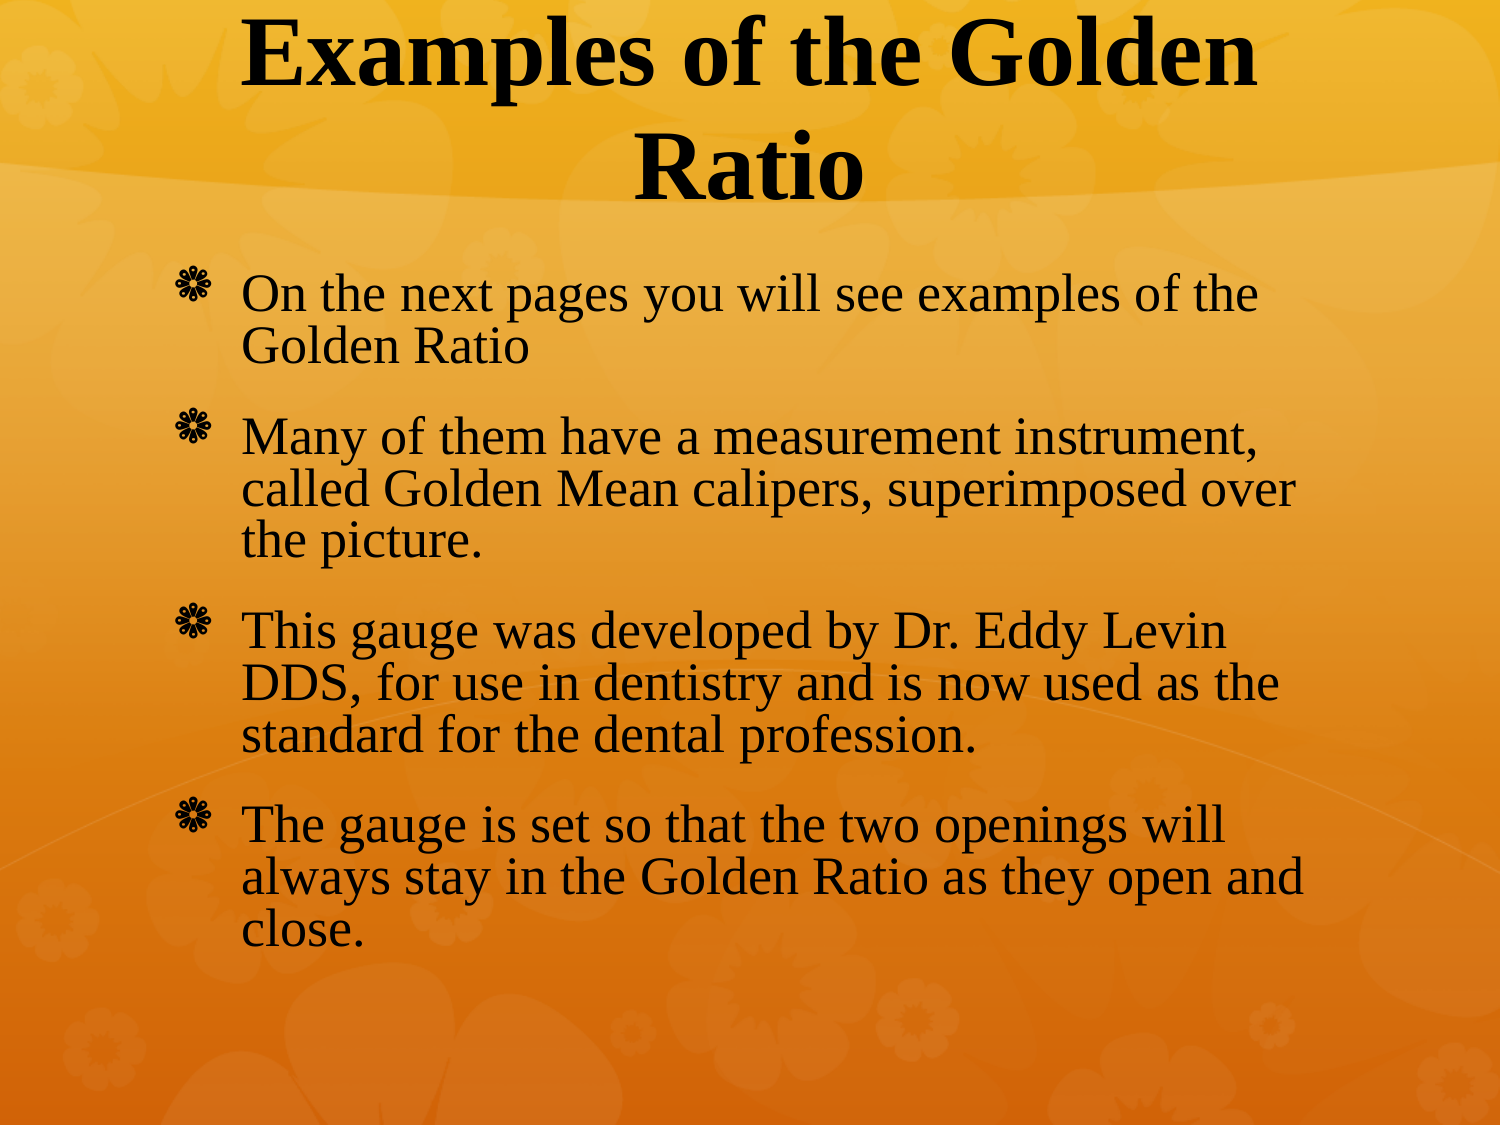

# Examples of the Golden Ratio
On the next pages you will see examples of the Golden Ratio
Many of them have a measurement instrument, called Golden Mean calipers, superimposed over the picture.
This gauge was developed by Dr. Eddy Levin DDS, for use in dentistry and is now used as the standard for the dental profession.
The gauge is set so that the two openings will always stay in the Golden Ratio as they open and close.